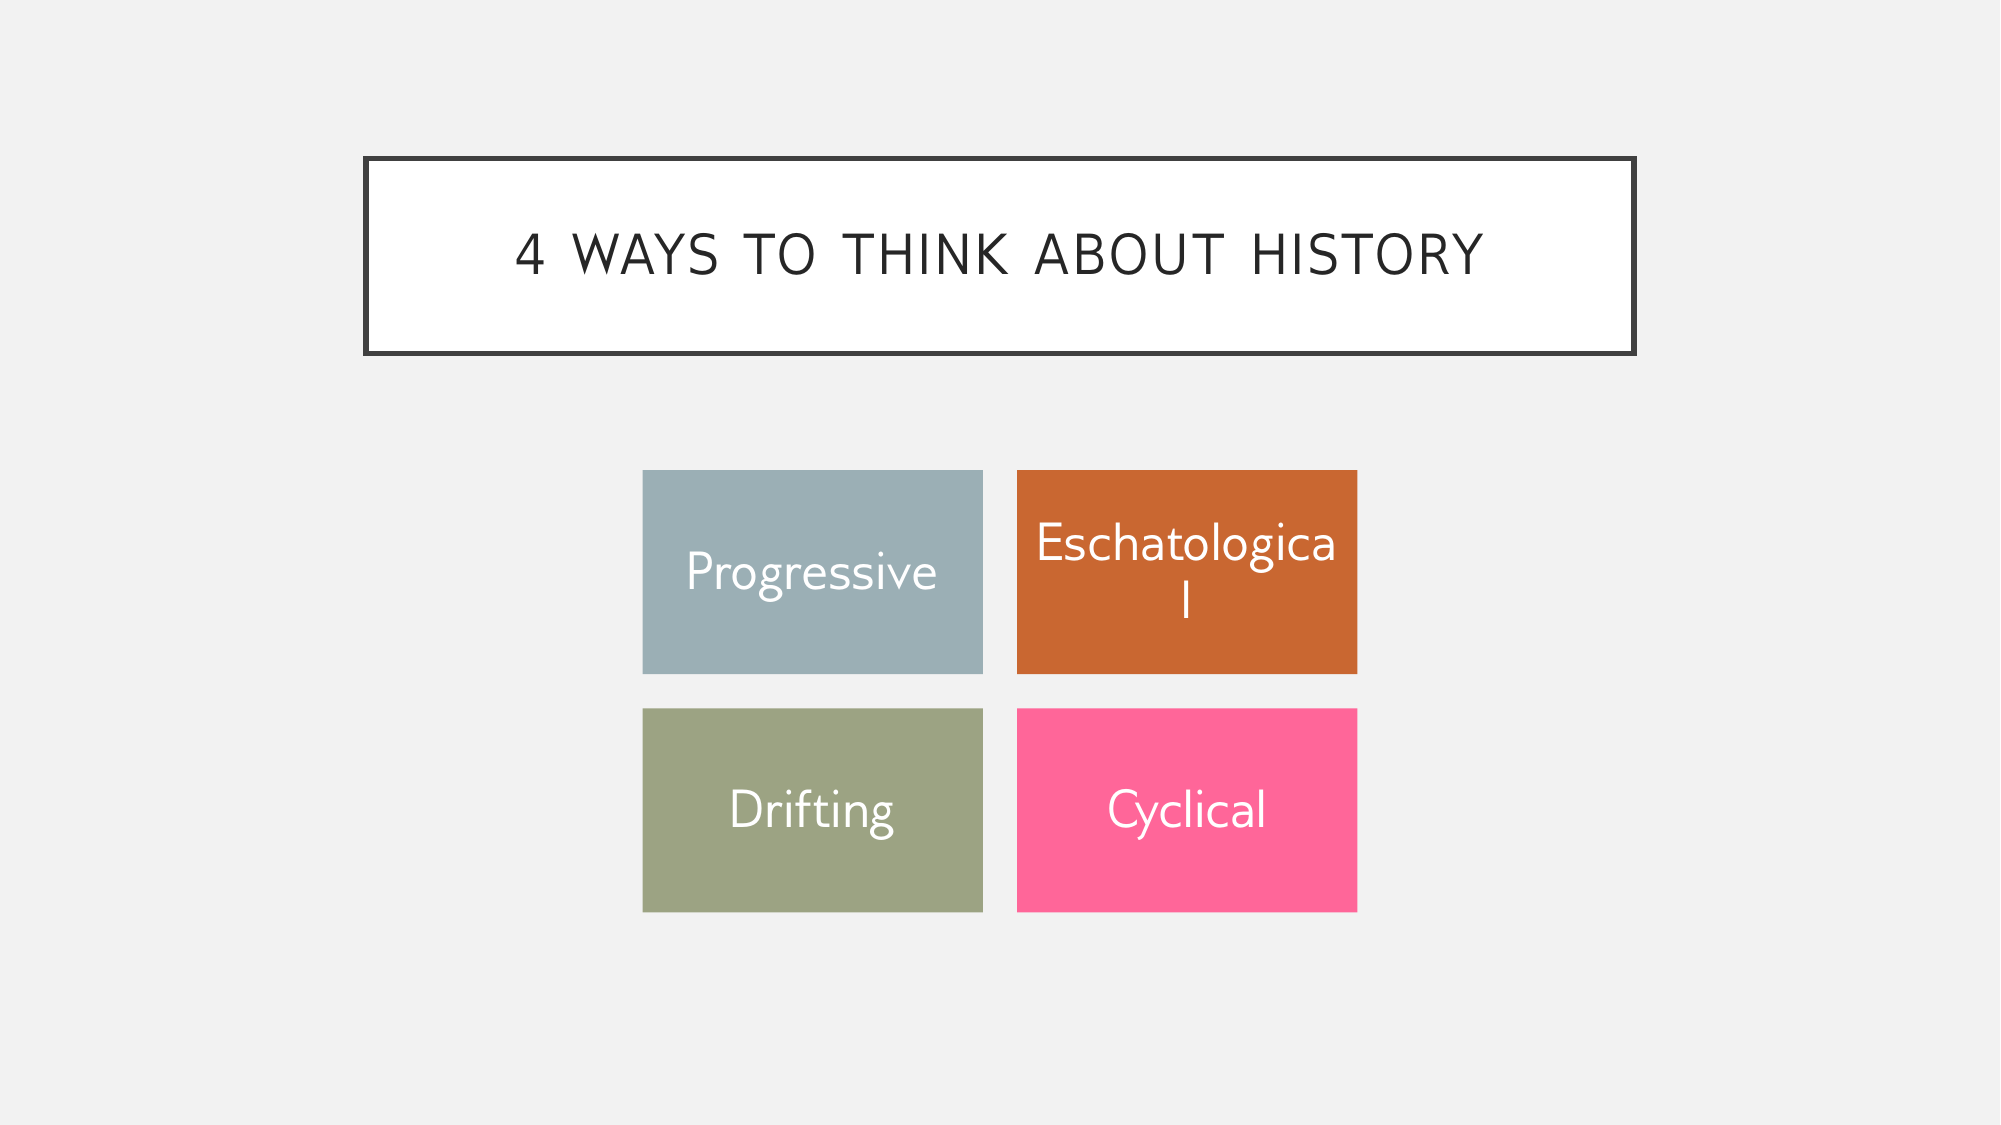

# 4 ways to think about history
Progressive
Eschatological
Drifting
Cyclical